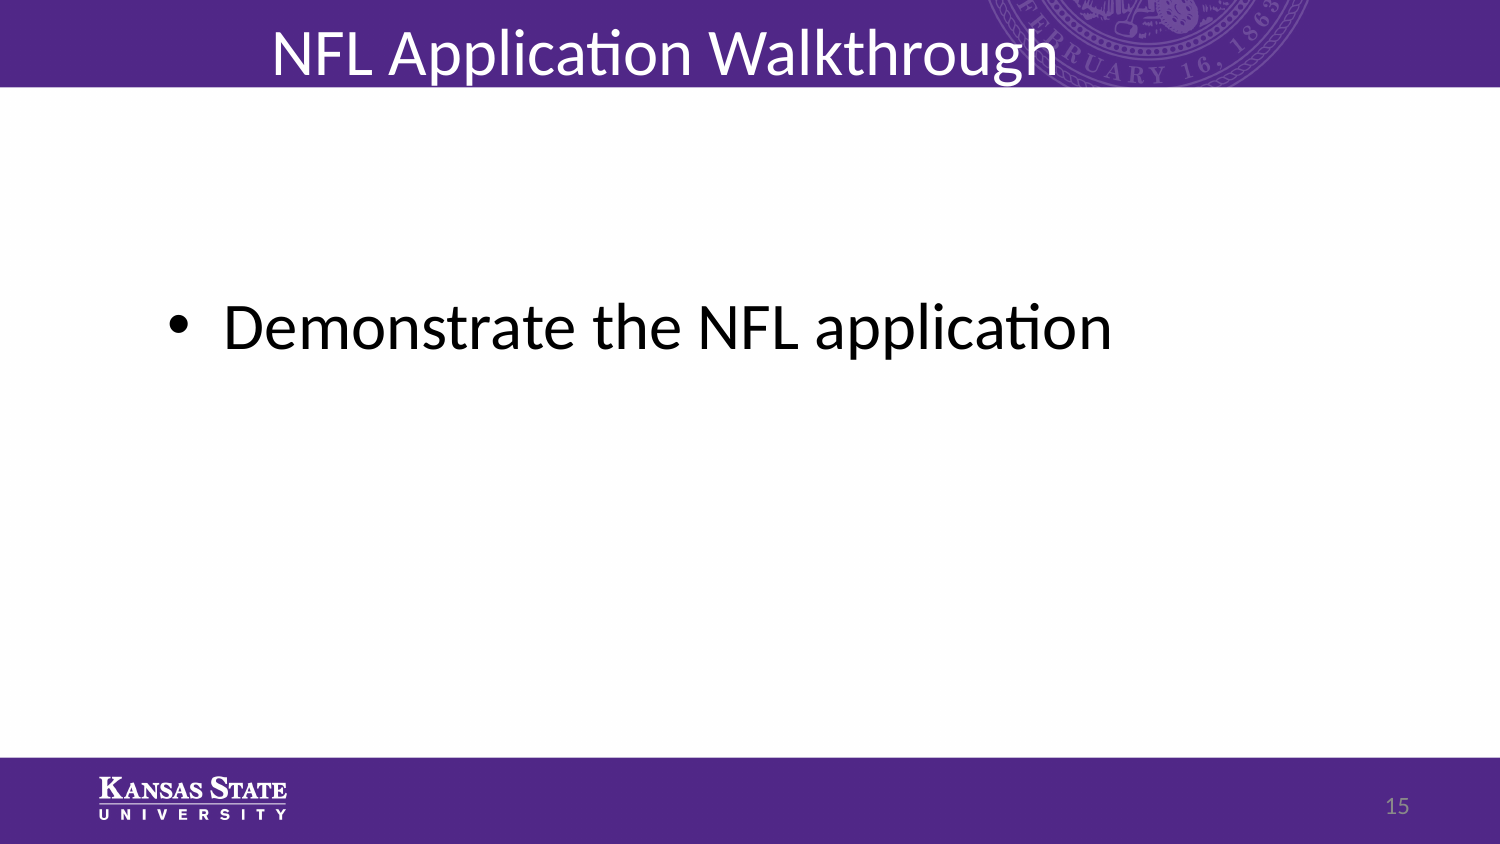

# NFL Application Walkthrough
Demonstrate the NFL application
15